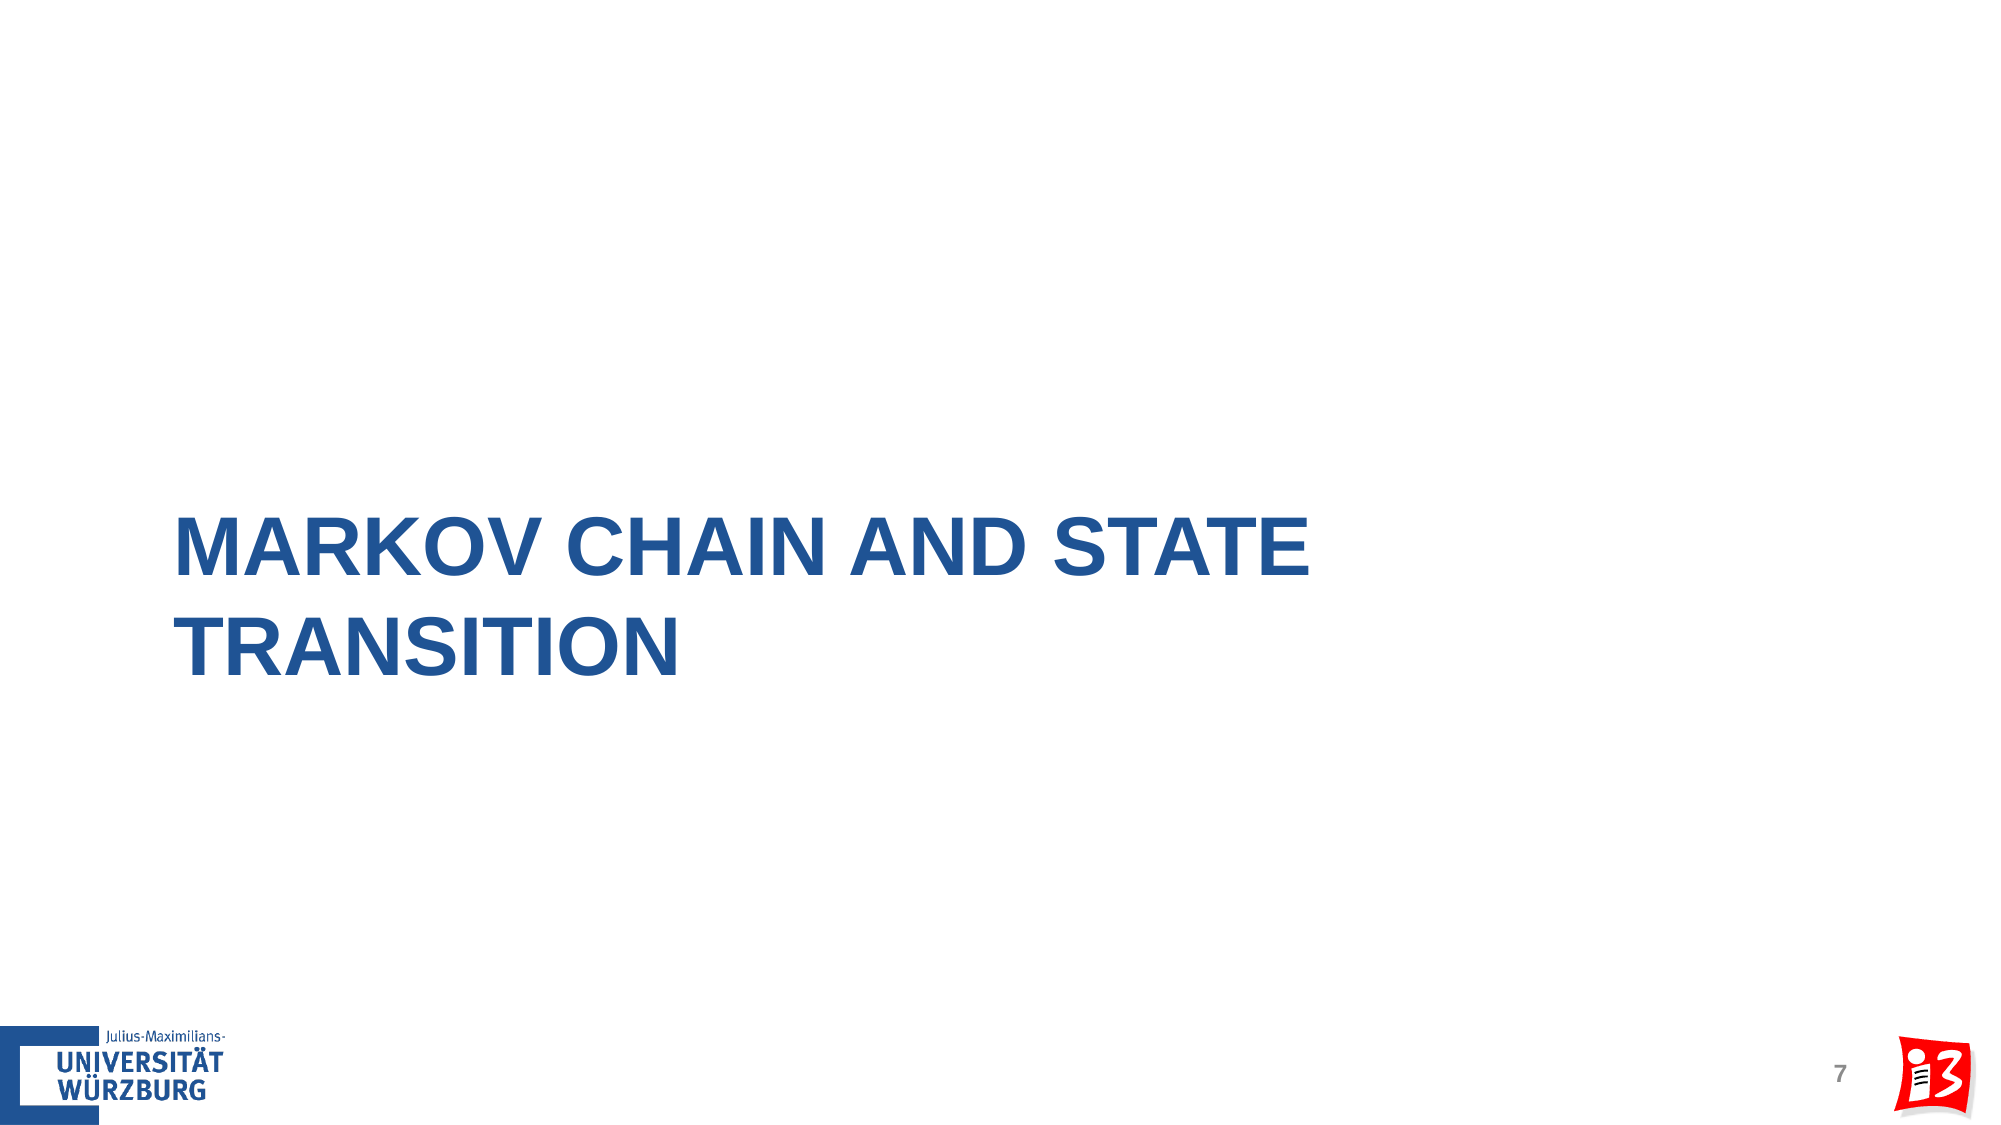

# Markov Chain and State Transition

7